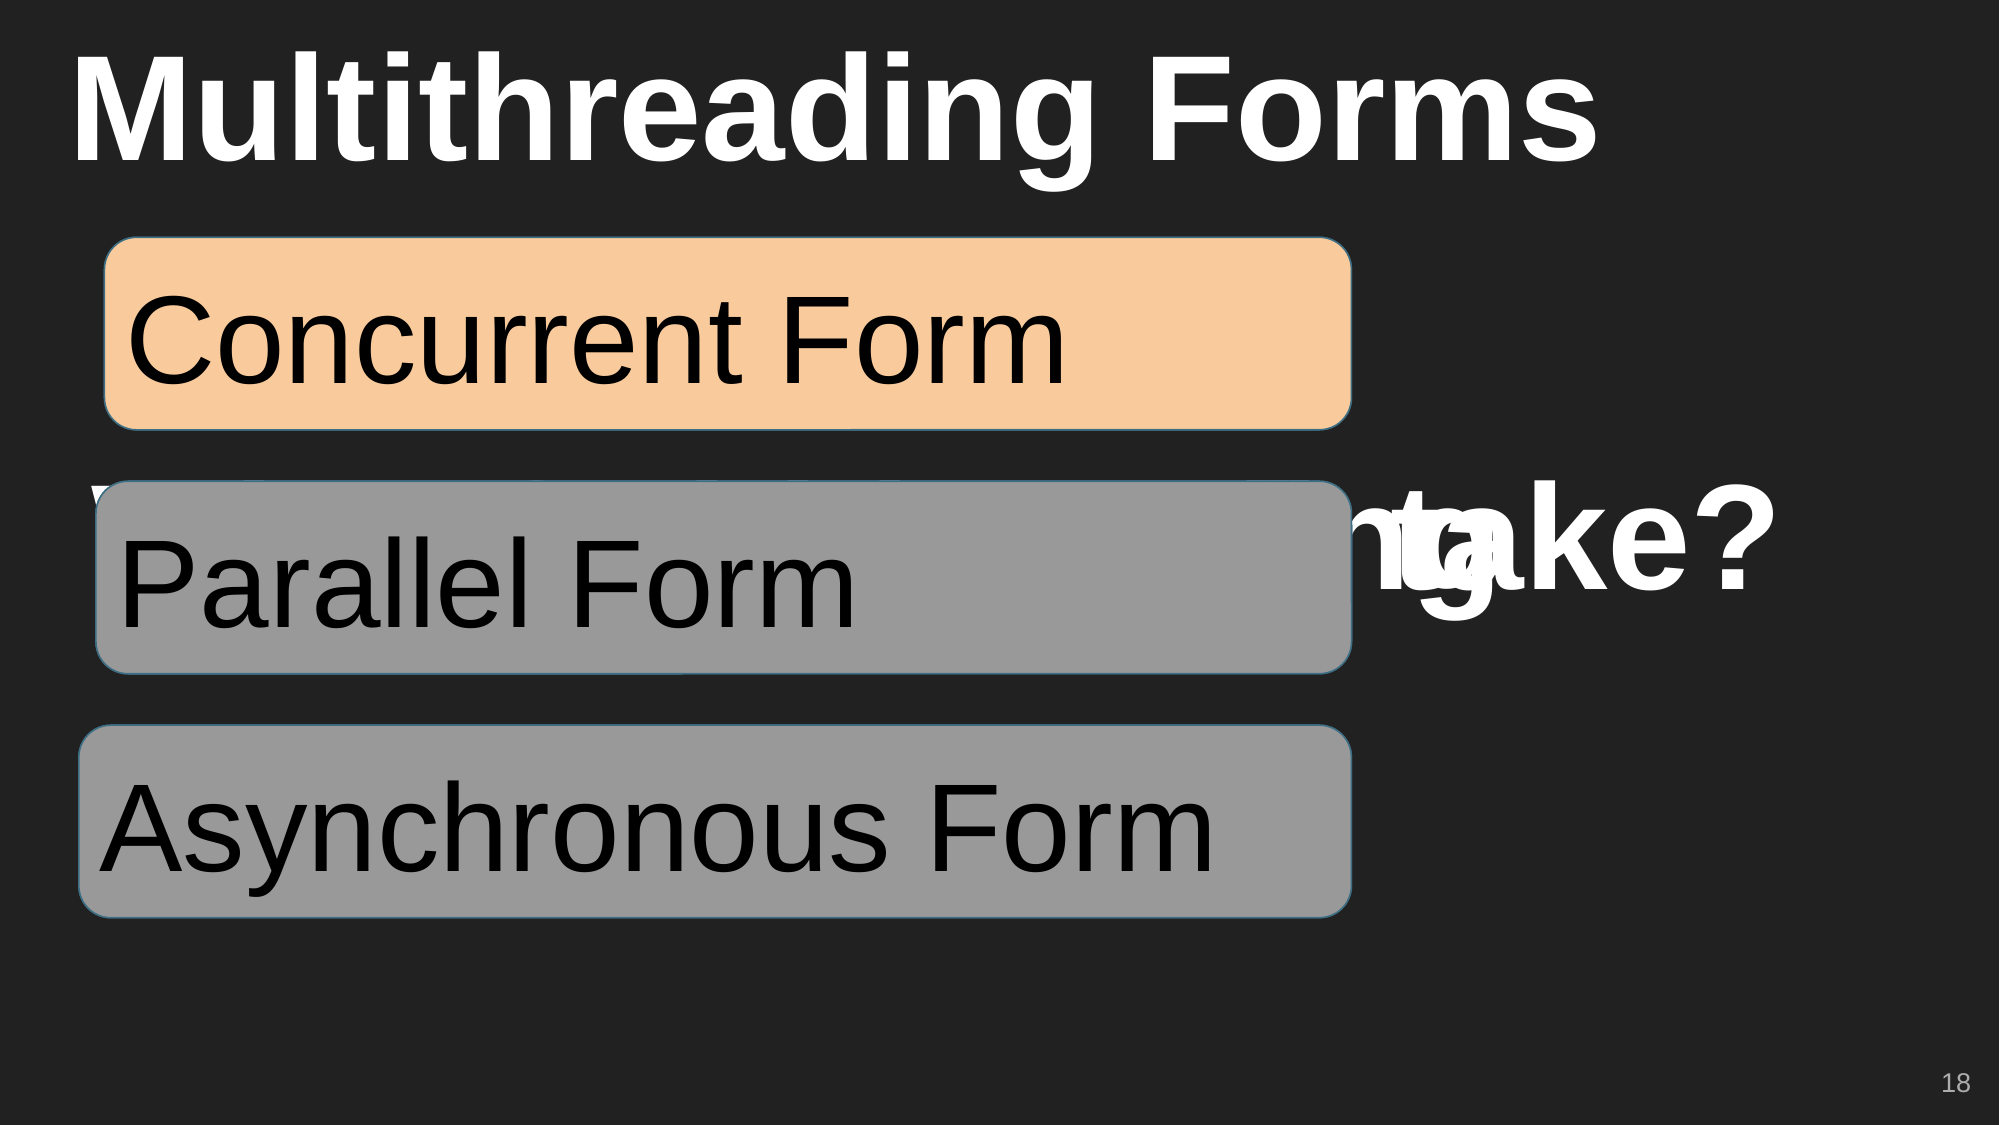

Multithreading Forms
Concurrent Form
Concurrent Form
What forms can it take?
Parallel Form
Parallel Form
# Multithreading
Asynchronous Form
Asynchronous Form
18